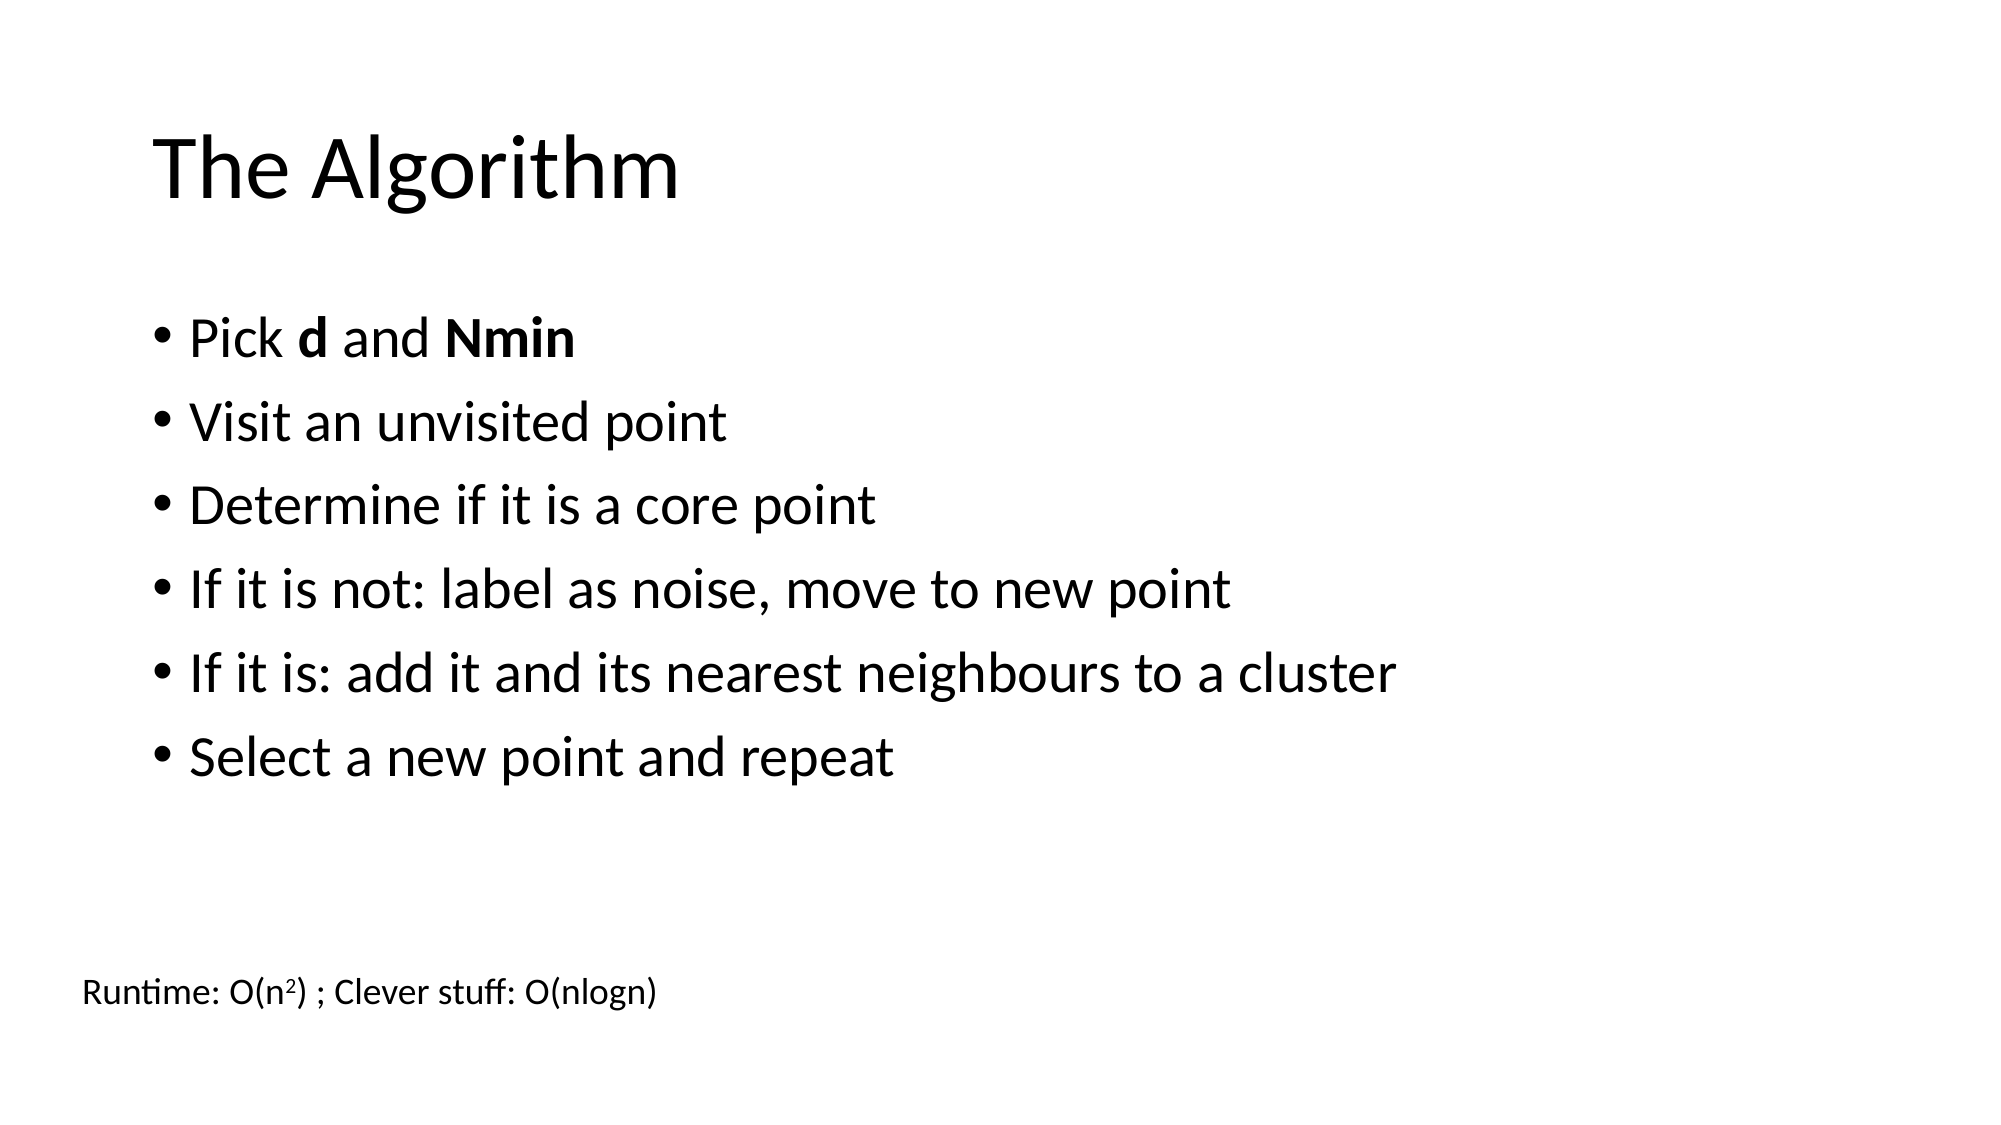

# The Algorithm
Pick d and Nmin
Visit an unvisited point
Determine if it is a core point
If it is not: label as noise, move to new point
If it is: add it and its nearest neighbours to a cluster
Select a new point and repeat

Runtime: O(n2) ; Clever stuff: O(nlogn)